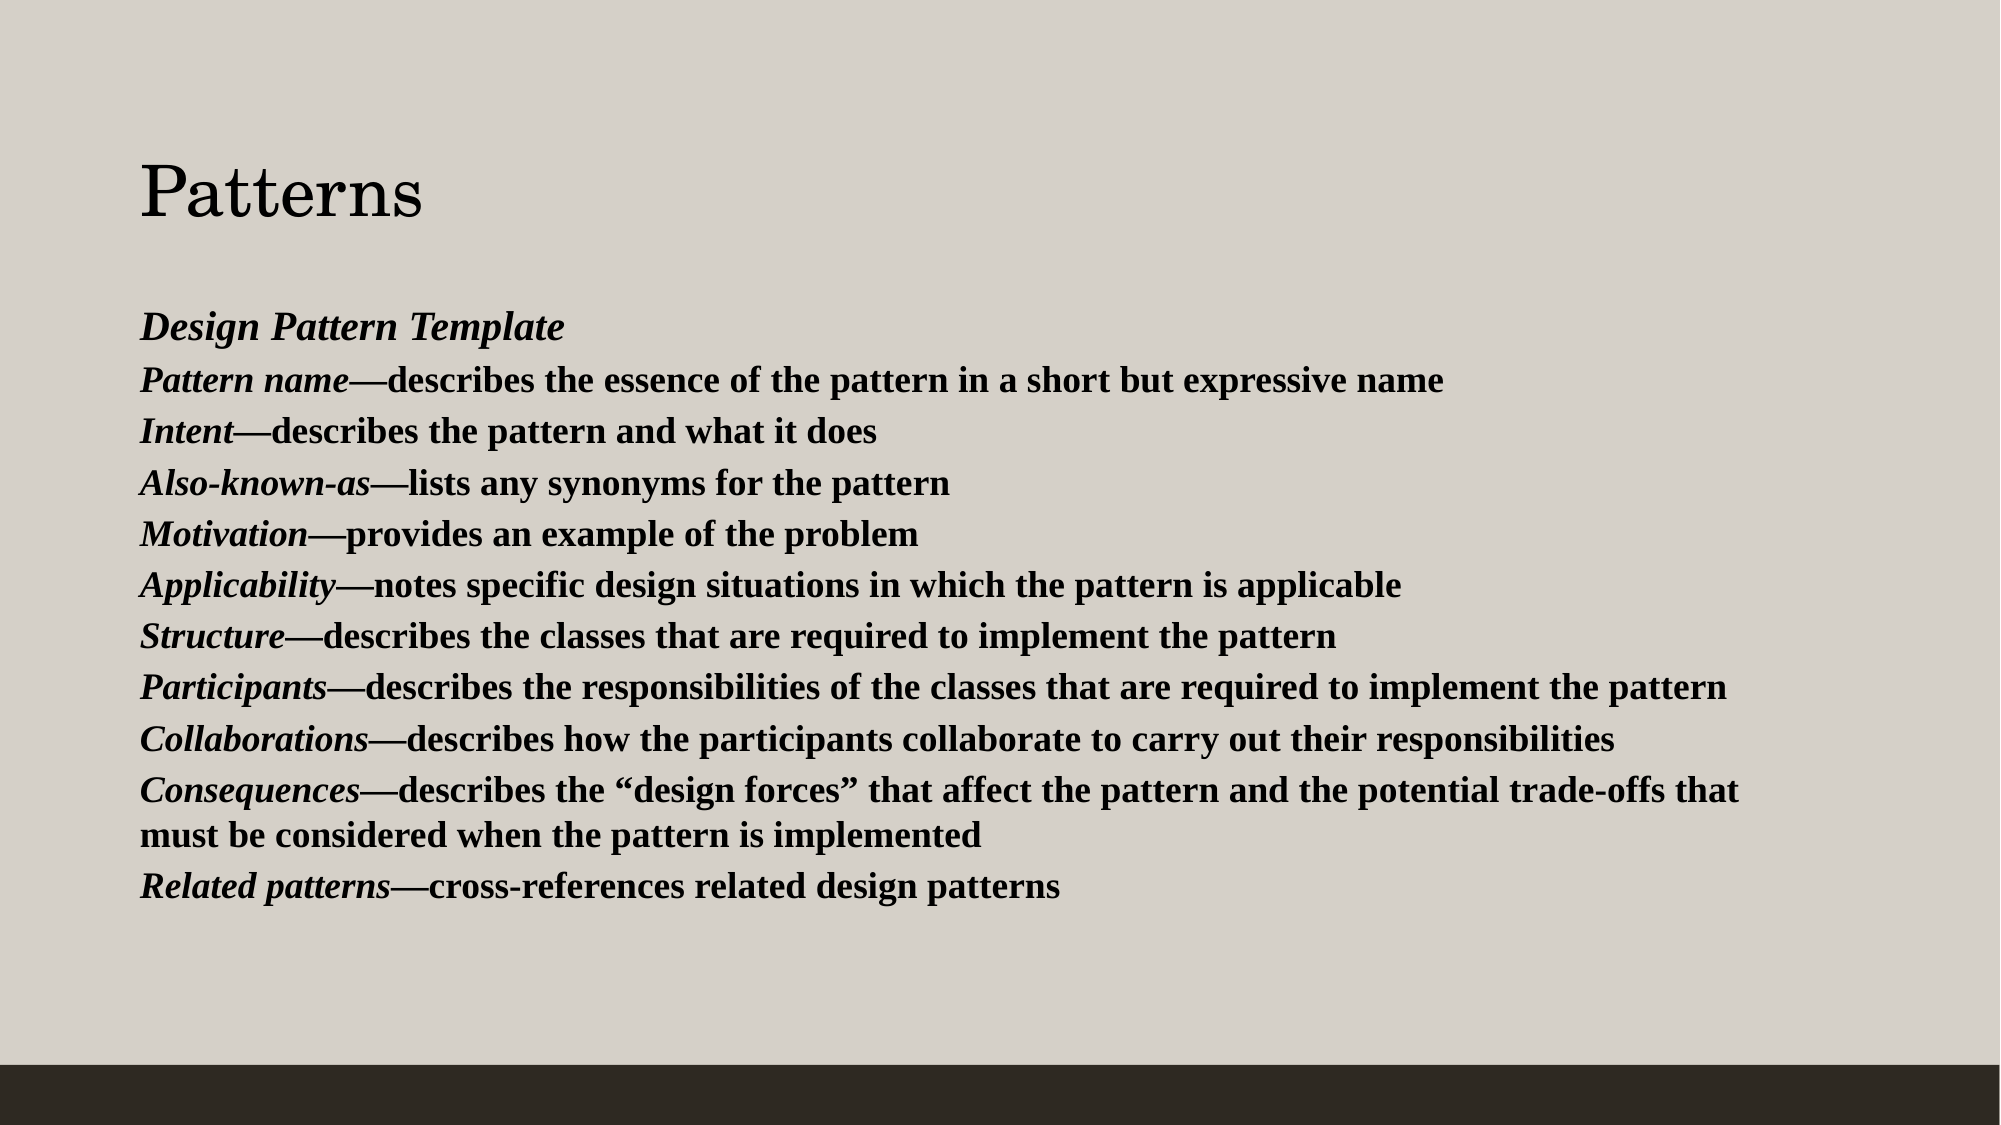

# Patterns
Design Pattern Template
Pattern name—describes the essence of the pattern in a short but expressive name
Intent—describes the pattern and what it does
Also-known-as—lists any synonyms for the pattern
Motivation—provides an example of the problem
Applicability—notes specific design situations in which the pattern is applicable
Structure—describes the classes that are required to implement the pattern
Participants—describes the responsibilities of the classes that are required to implement the pattern
Collaborations—describes how the participants collaborate to carry out their responsibilities
Consequences—describes the “design forces” that affect the pattern and the potential trade-offs that must be considered when the pattern is implemented
Related patterns—cross-references related design patterns